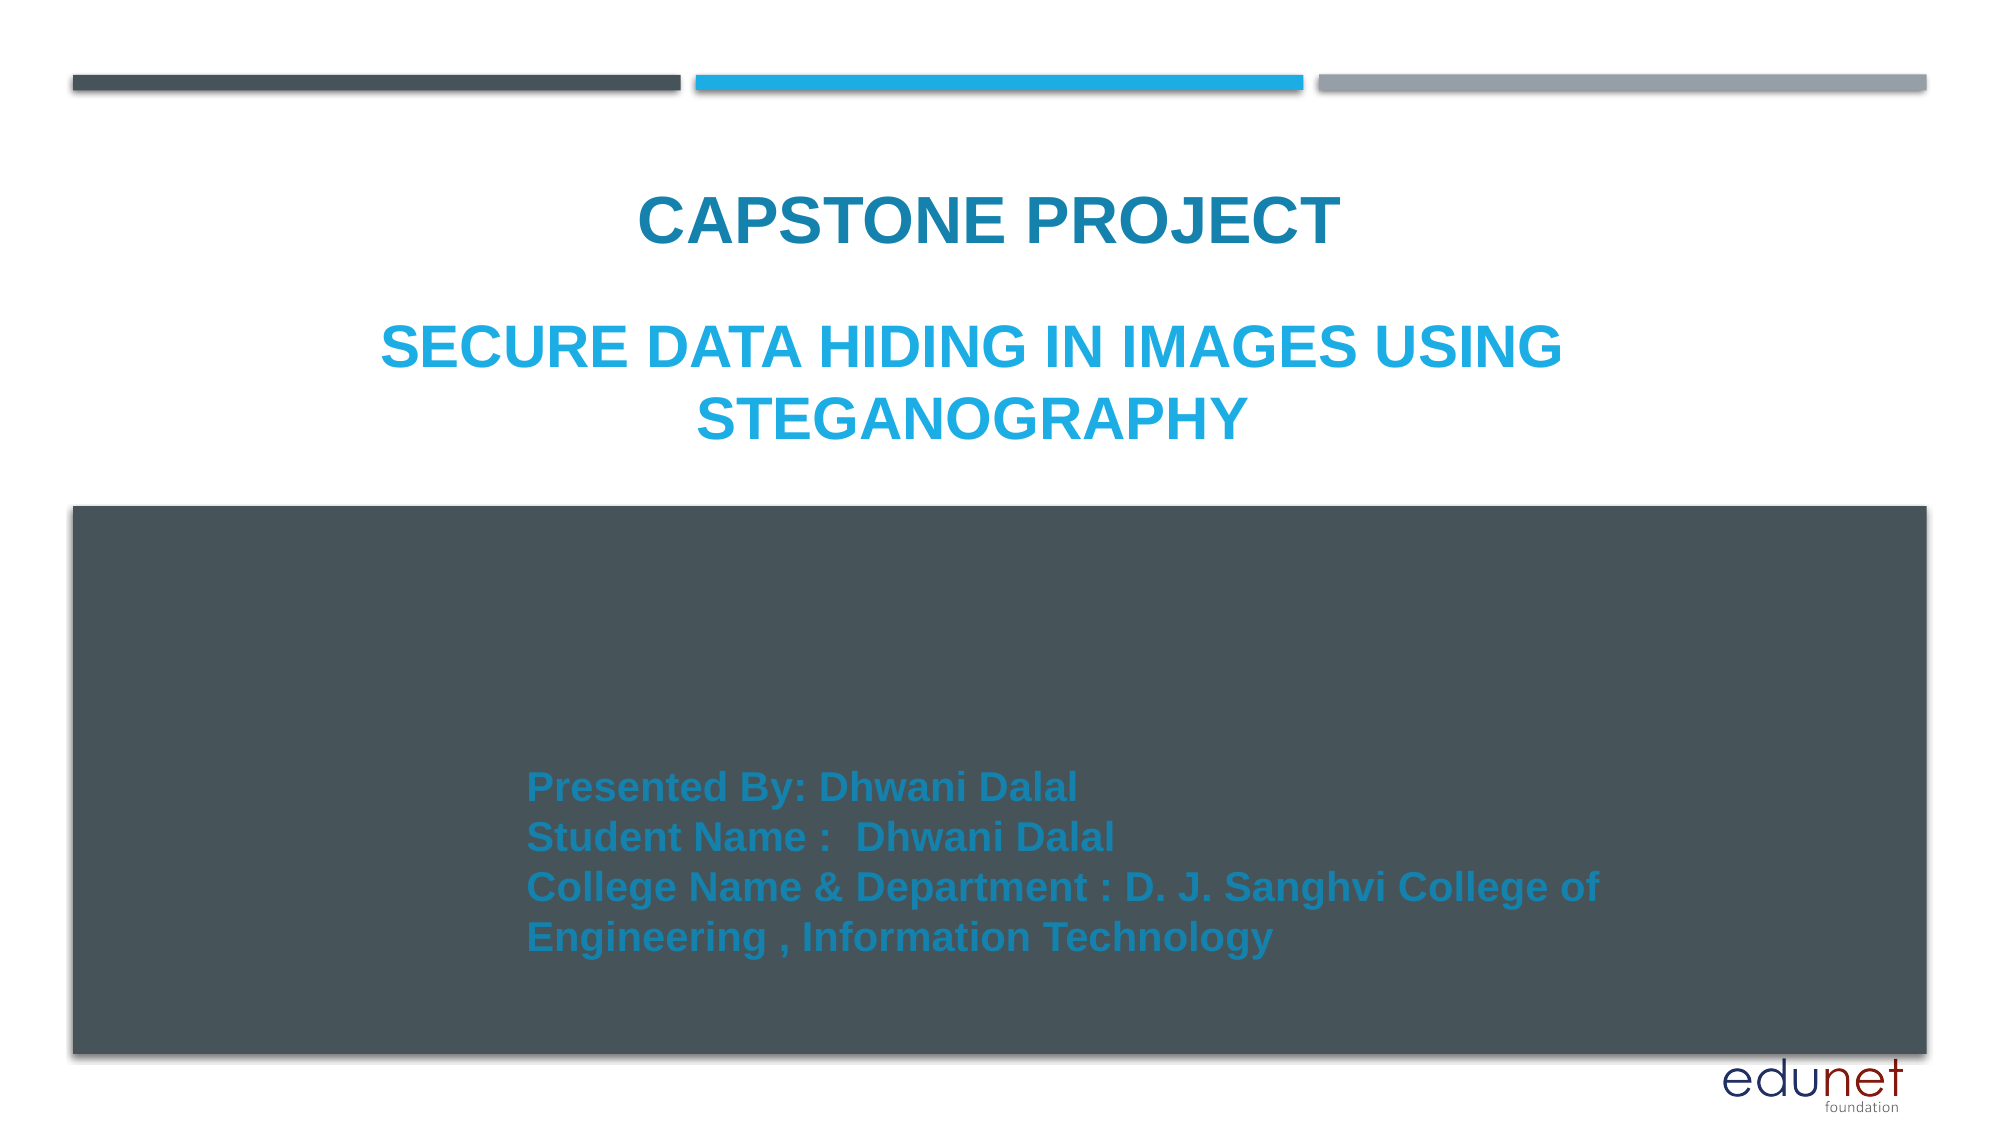

CAPSTONE PROJECT
# Secure Data Hiding in Images Using Steganography
Presented By: Dhwani Dalal
Student Name :  Dhwani Dalal
College Name & Department : D. J. Sanghvi College of Engineering , Information Technology